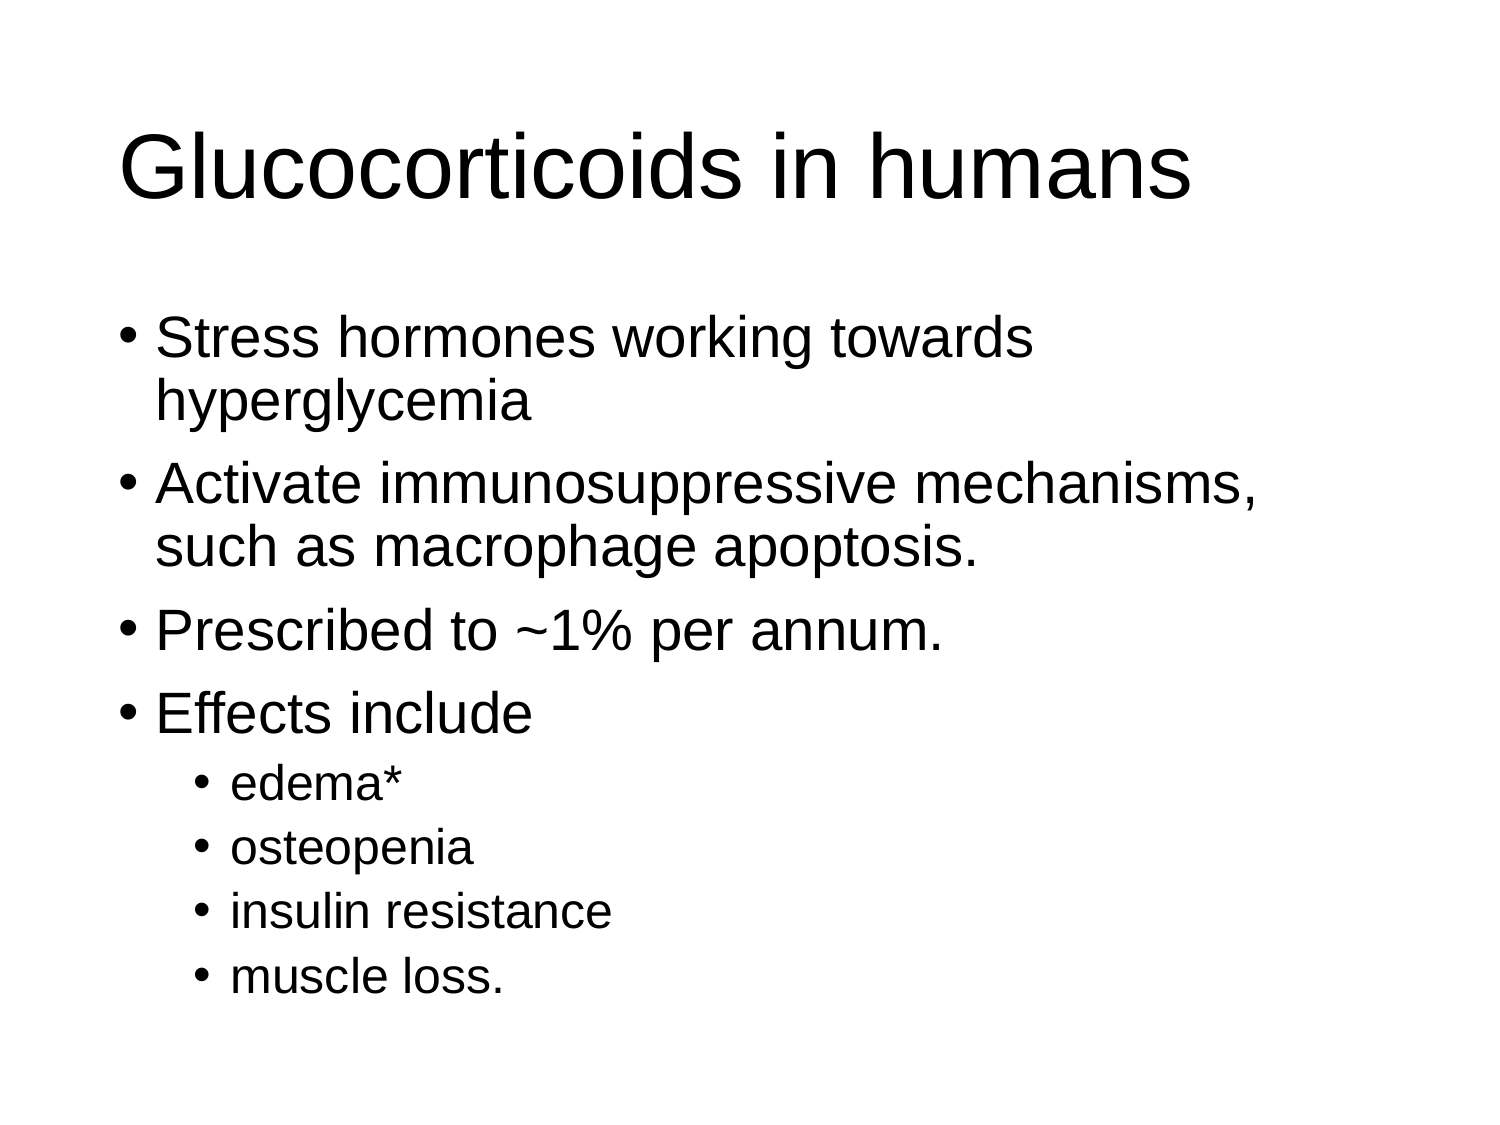

# Glucocorticoids in humans
Stress hormones working towards hyperglycemia
Activate immunosuppressive mechanisms, such as macrophage apoptosis.
Prescribed to ~1% per annum.
Effects include
edema*
osteopenia
insulin resistance
muscle loss.